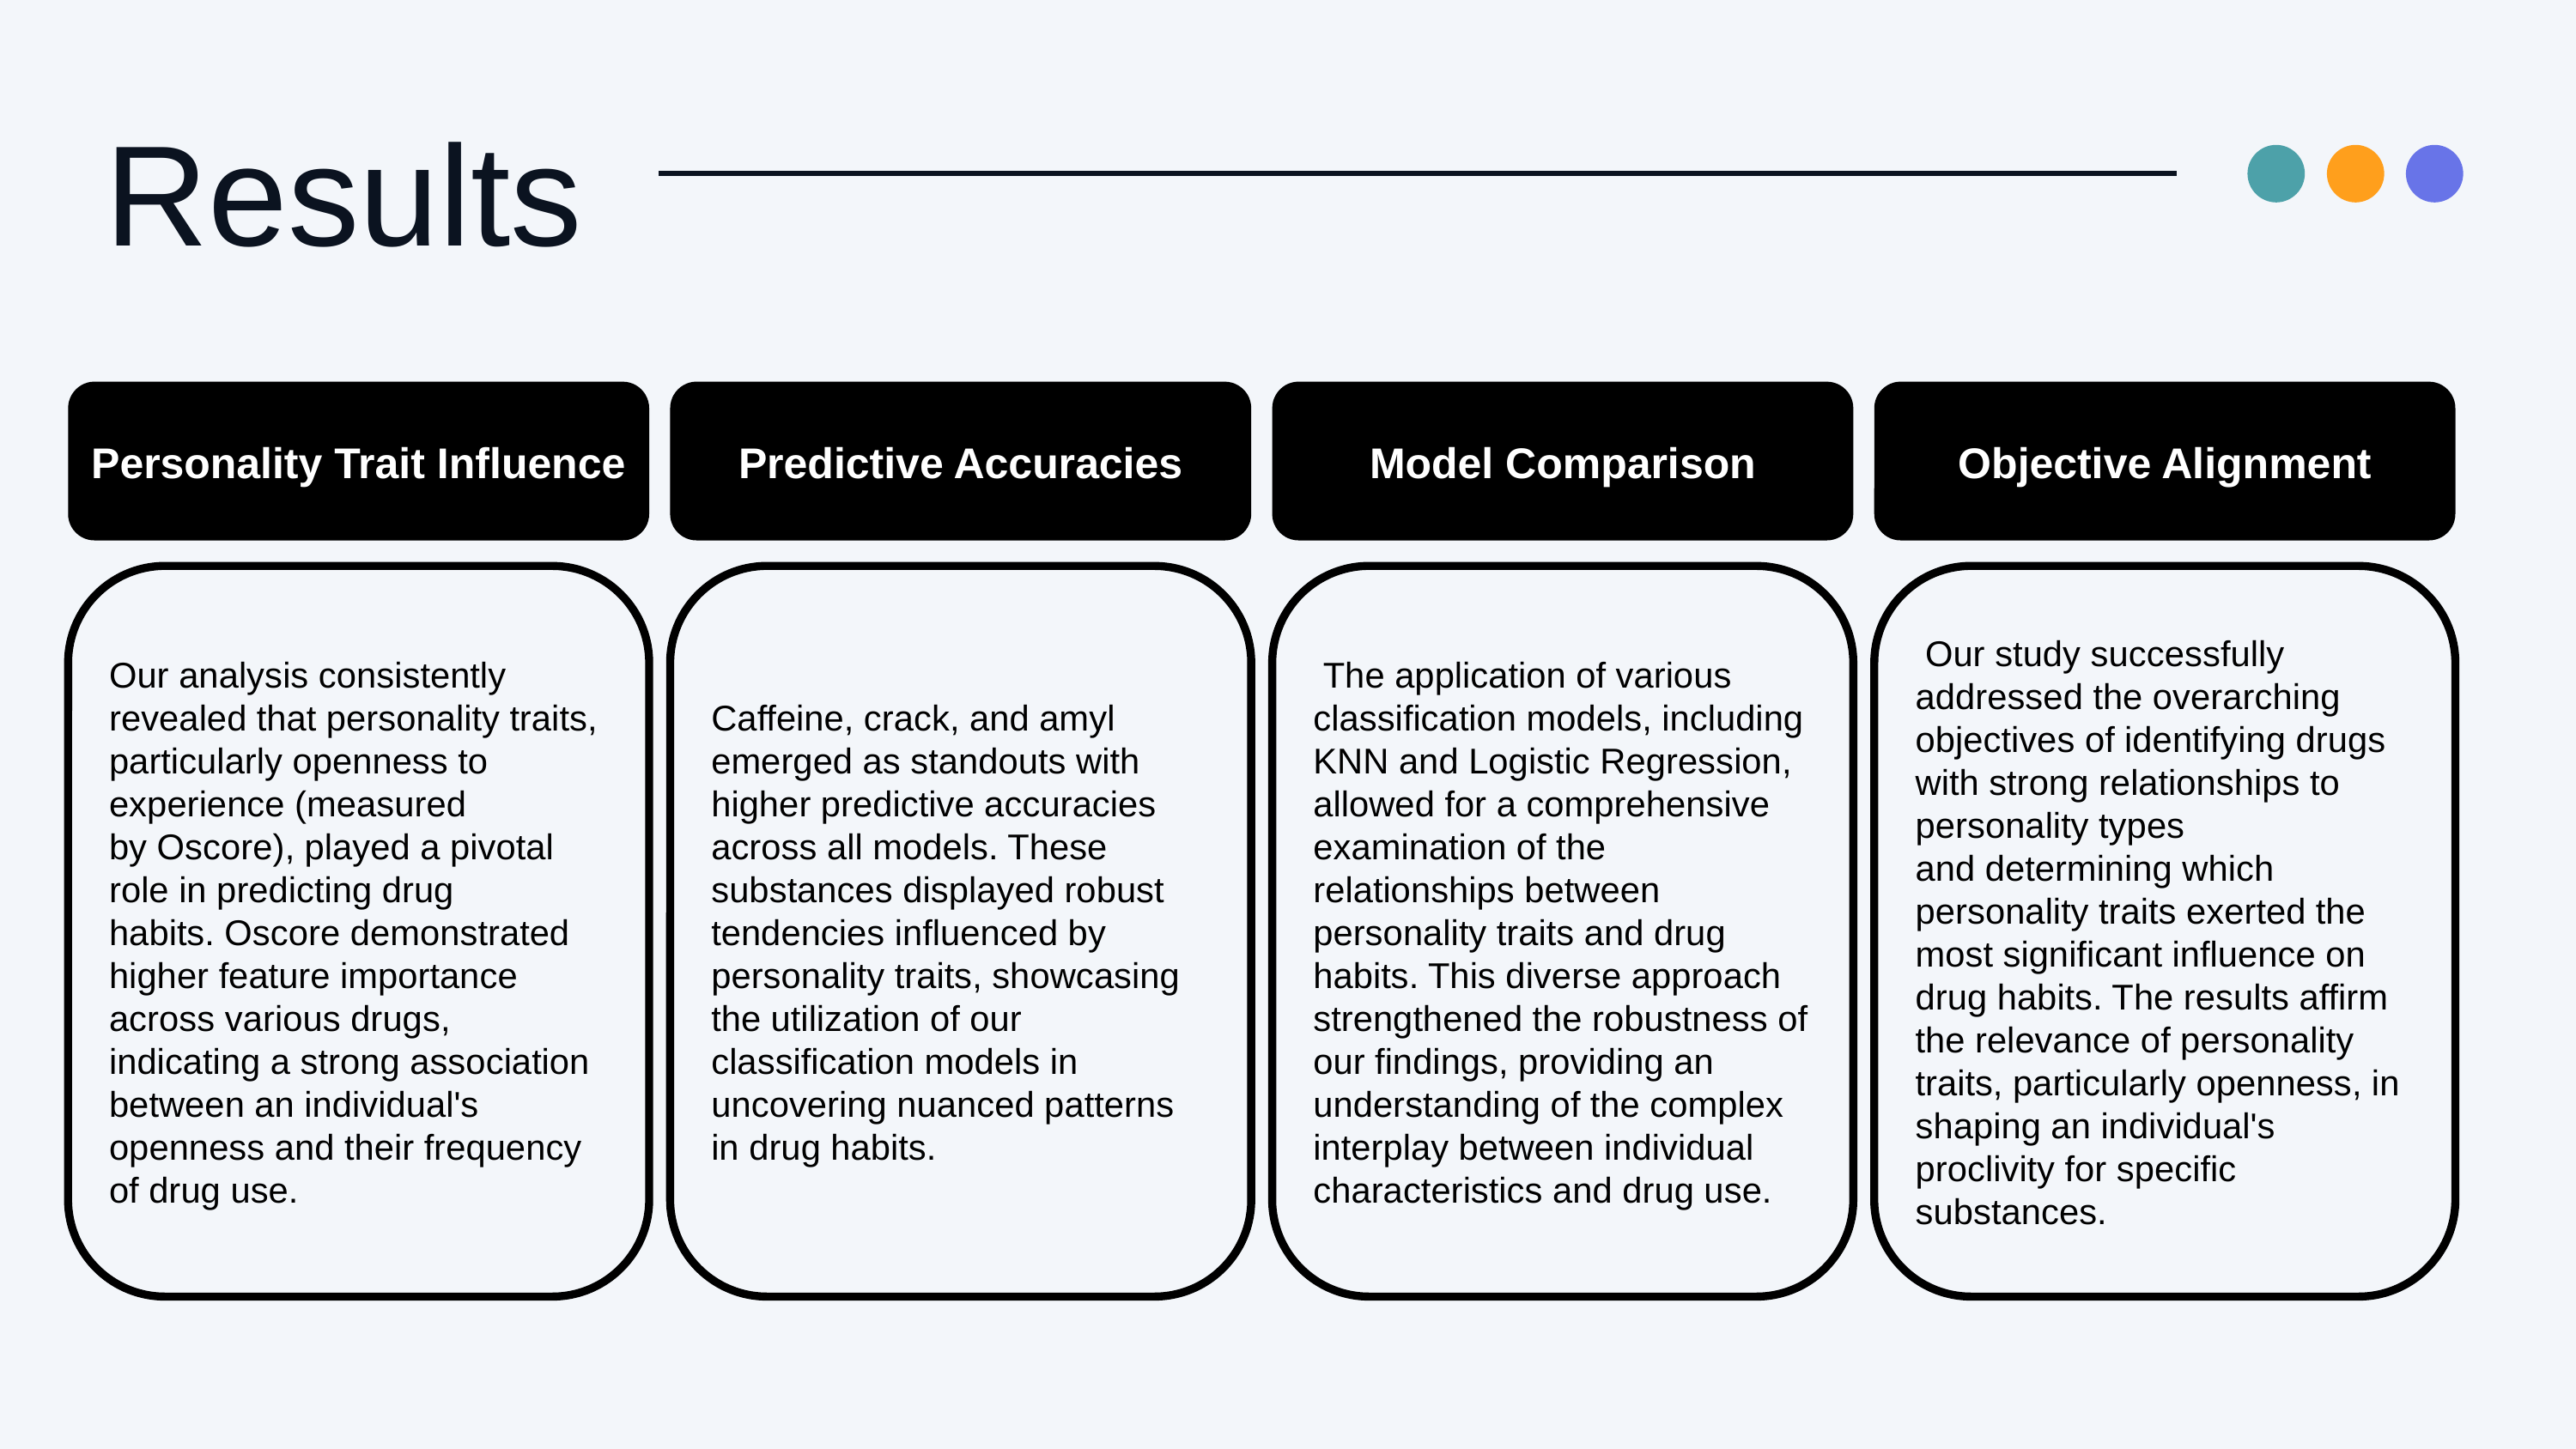

Results

Objective Alignment
Personality Trait Influence
Predictive Accuracies
Model Comparison
 Our study successfully addressed the overarching objectives of identifying drugs with strong relationships to personality types and determining which personality traits exerted the most significant influence on drug habits. The results affirm the relevance of personality traits, particularly openness, in shaping an individual's proclivity for specific substances.
 The application of various classification models, including KNN and Logistic Regression, allowed for a comprehensive examination of the relationships between personality traits and drug habits. This diverse approach strengthened the robustness of our findings, providing an understanding of the complex interplay between individual characteristics and drug use.​
Caffeine, crack, and amyl emerged as standouts with higher predictive accuracies across all models. These substances displayed robust tendencies influenced by personality traits, showcasing the utilization of our classification models in uncovering nuanced patterns in drug habits.​
Our analysis consistently revealed that personality traits, particularly openness to experience (measured by Oscore), played a pivotal role in predicting drug habits. Oscore demonstrated higher feature importance across various drugs, indicating a strong association between an individual's openness and their frequency of drug use.​